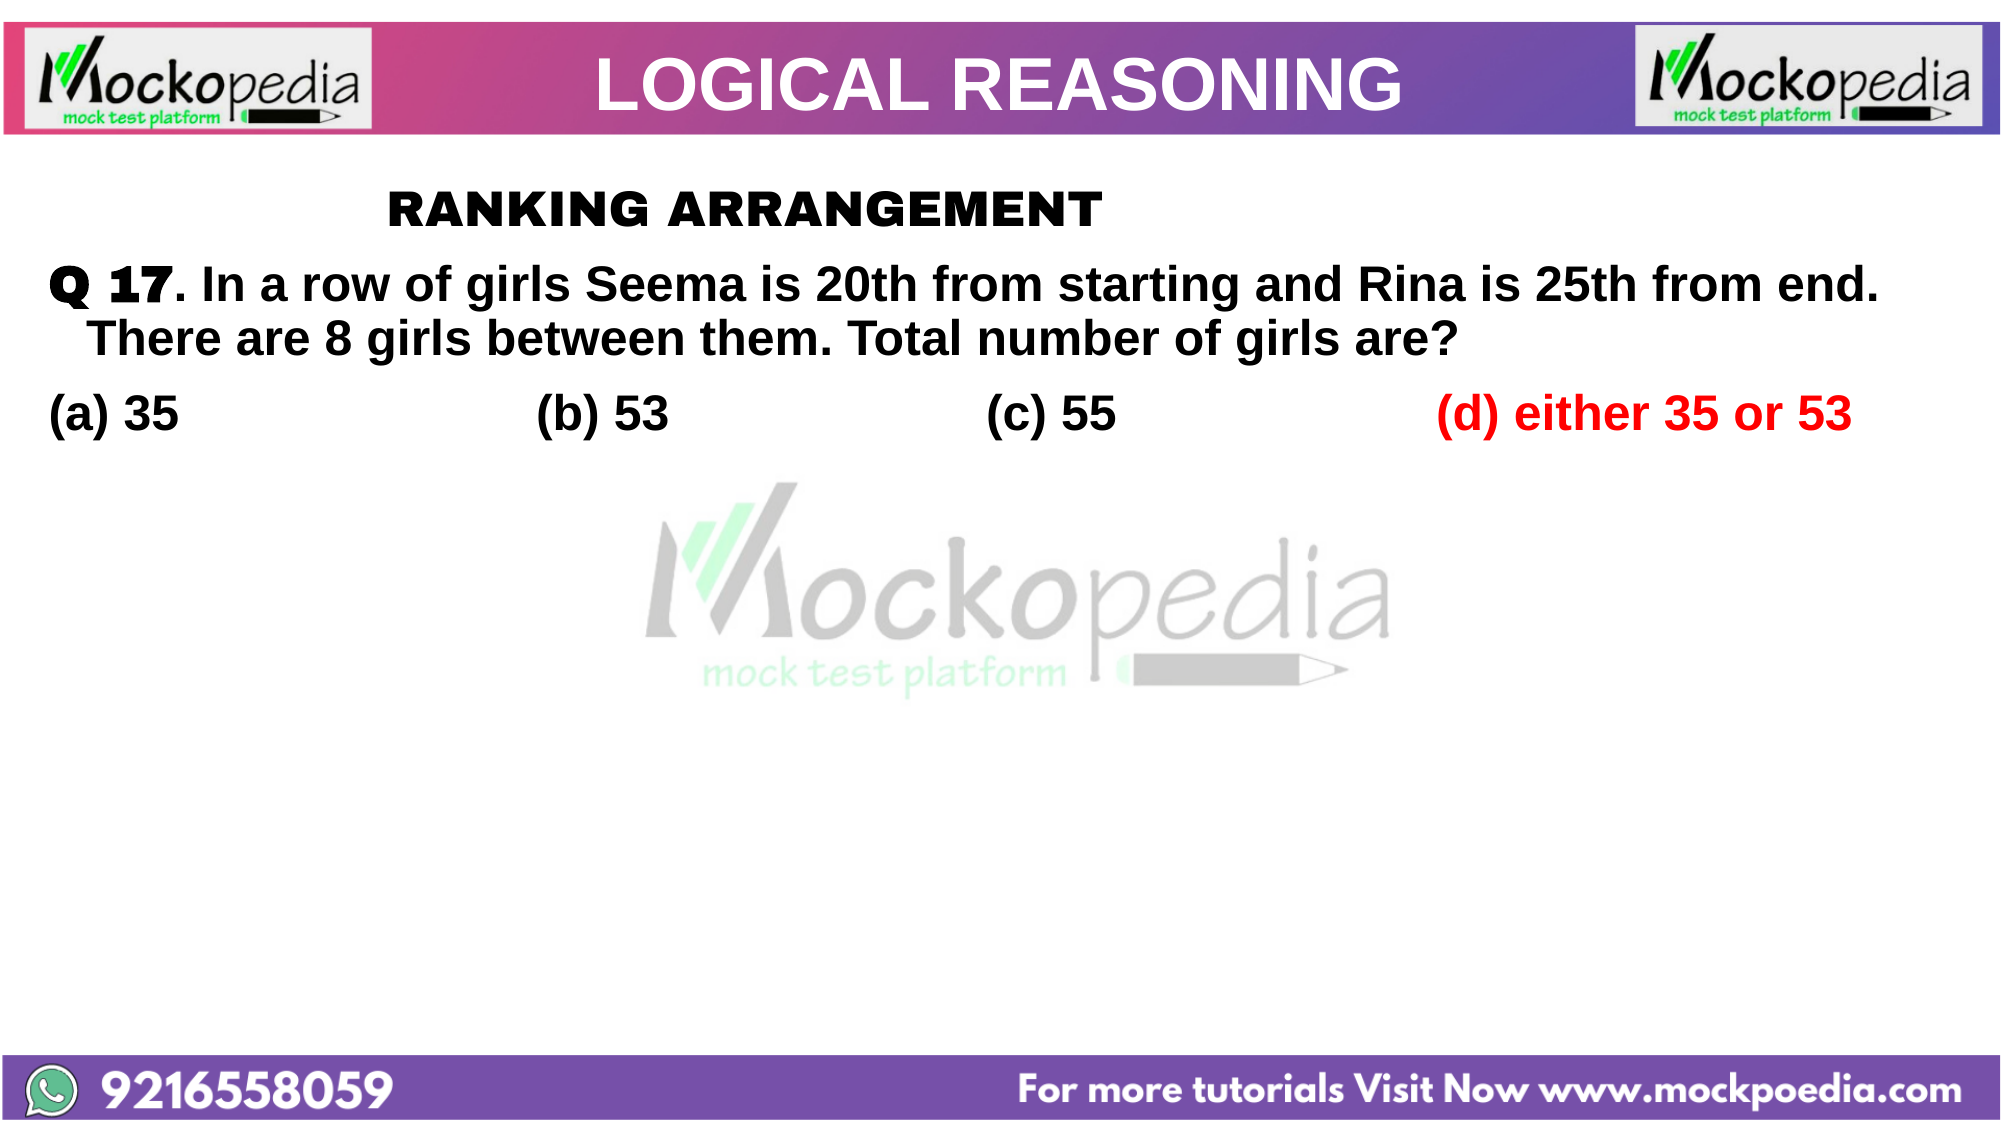

# LOGICAL REASONING
			RANKING ARRANGEMENT
Q 17. In a row of girls Seema is 20th from starting and Rina is 25th from end. There are 8 girls between them. Total number of girls are?
(a) 35 			(b) 53 			(c) 55 			(d) either 35 or 53